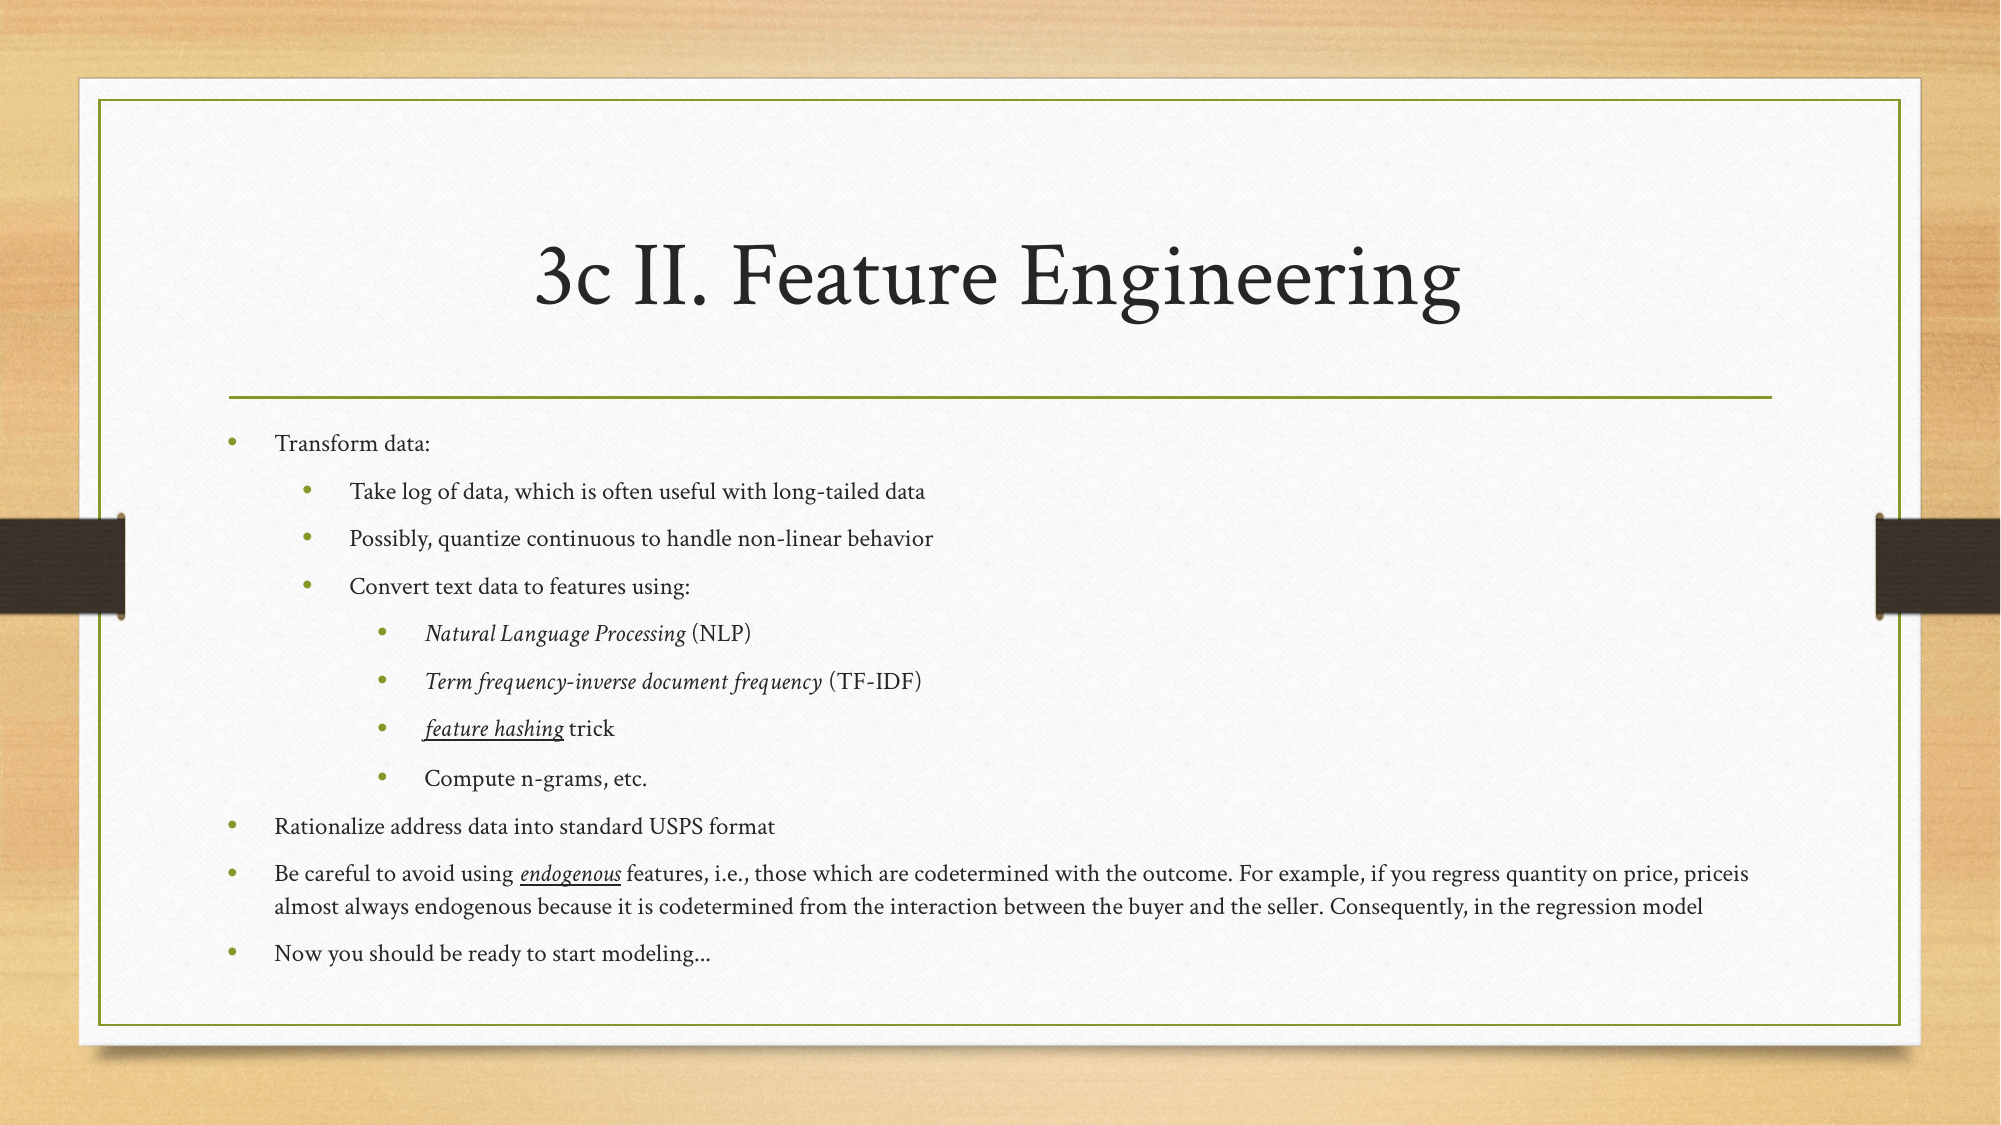

# 3c II. Feature Engineering
Transform data:
Take log of data, which is often useful with long-tailed data
Possibly, quantize continuous to handle non-linear behavior
Convert text data to features using:
Natural Language Processing (NLP)
Term frequency-inverse document frequency (TF-IDF)
feature hashing trick
Compute n-grams, etc.
Rationalize address data into standard USPS format
Be careful to avoid using endogenous features, i.e., those which are codetermined with the outcome. For example, if you regress quantity on price, priceis almost always endogenous because it is codetermined from the interaction between the buyer and the seller. Consequently, in the regression model
Now you should be ready to start modeling...